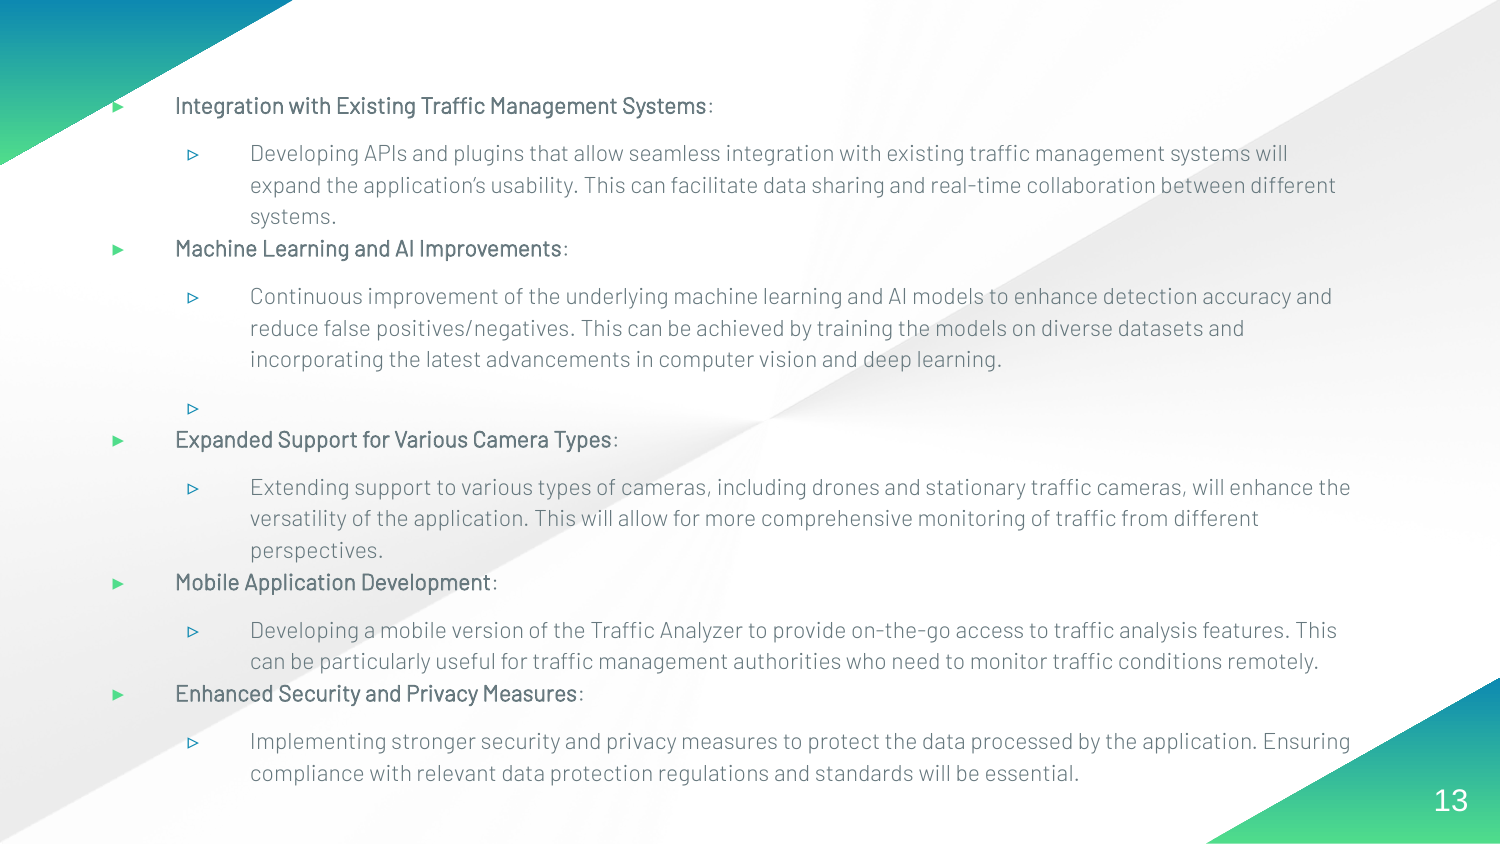

Integration with Existing Traffic Management Systems:
Developing APIs and plugins that allow seamless integration with existing traffic management systems will expand the application’s usability. This can facilitate data sharing and real-time collaboration between different systems.
Machine Learning and AI Improvements:
Continuous improvement of the underlying machine learning and AI models to enhance detection accuracy and reduce false positives/negatives. This can be achieved by training the models on diverse datasets and incorporating the latest advancements in computer vision and deep learning.

Expanded Support for Various Camera Types:
Extending support to various types of cameras, including drones and stationary traffic cameras, will enhance the versatility of the application. This will allow for more comprehensive monitoring of traffic from different perspectives.
Mobile Application Development:
Developing a mobile version of the Traffic Analyzer to provide on-the-go access to traffic analysis features. This can be particularly useful for traffic management authorities who need to monitor traffic conditions remotely.
Enhanced Security and Privacy Measures:
Implementing stronger security and privacy measures to protect the data processed by the application. Ensuring compliance with relevant data protection regulations and standards will be essential.
13